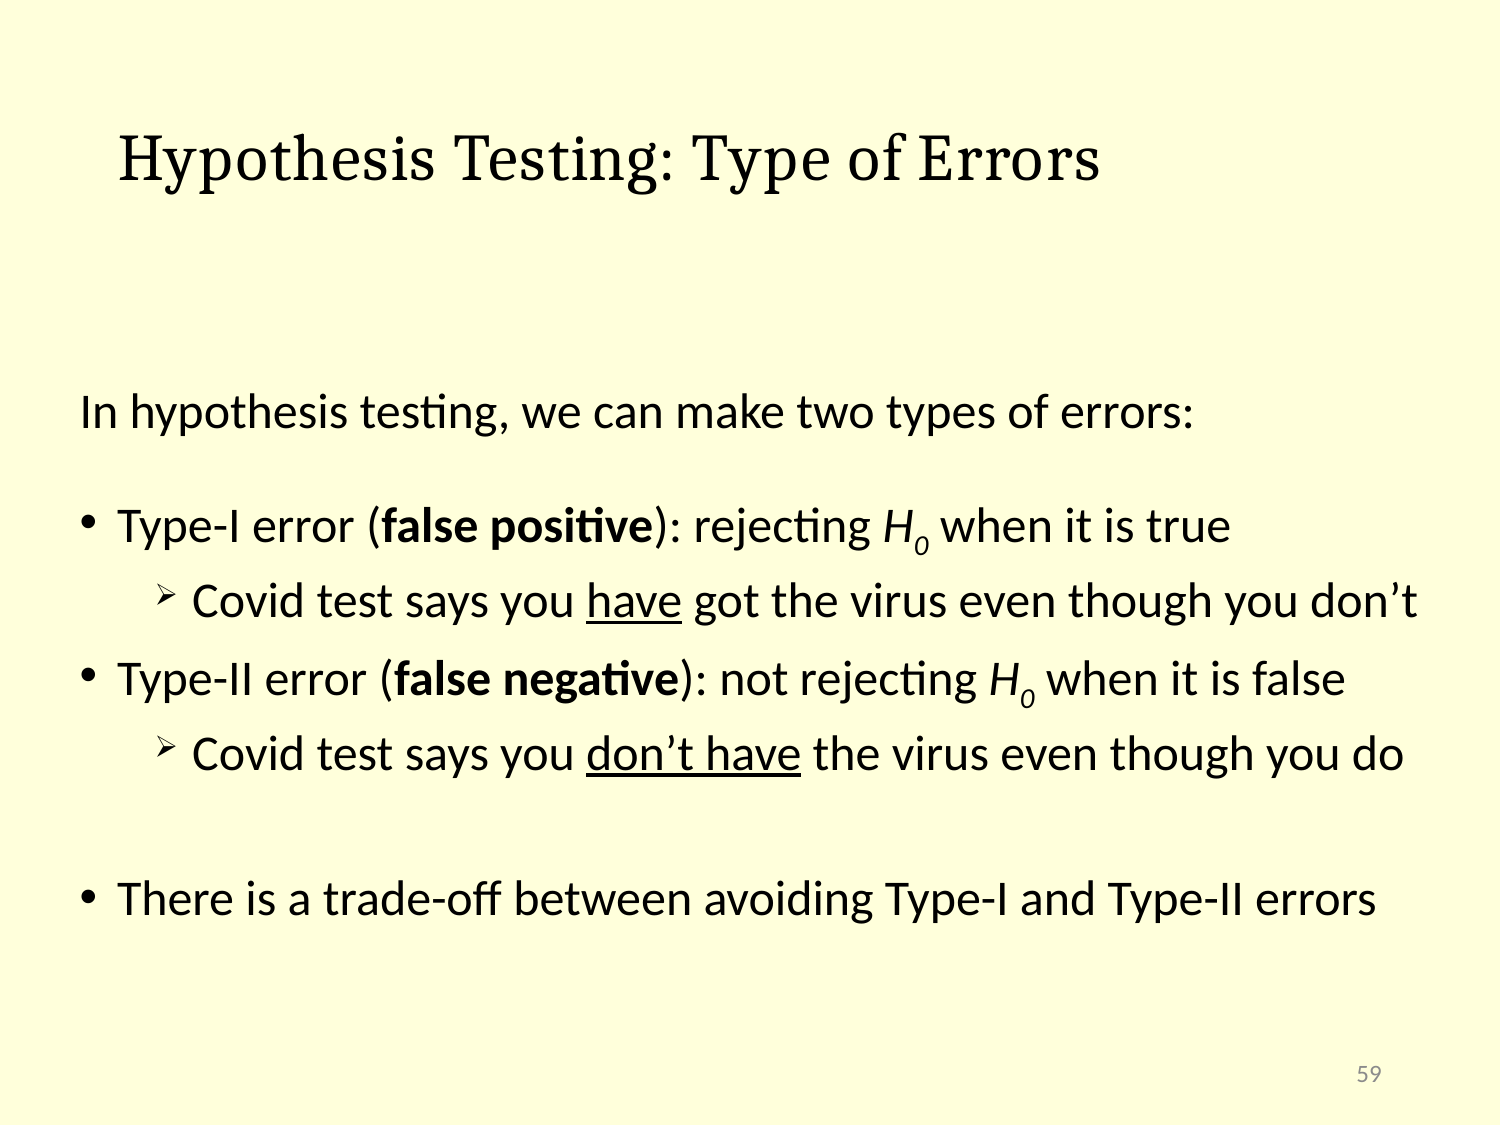

# Hypothesis Testing: Type of Errors

In hypothesis testing, we can make two types of errors:

Type-I error (false positive): rejecting H0 when it is true
Covid test says you have got the virus even though you don’t
Type-II error (false negative): not rejecting H0 when it is false
Covid test says you don’t have the virus even though you do

There is a trade-off between avoiding Type-I and Type-II errors

59